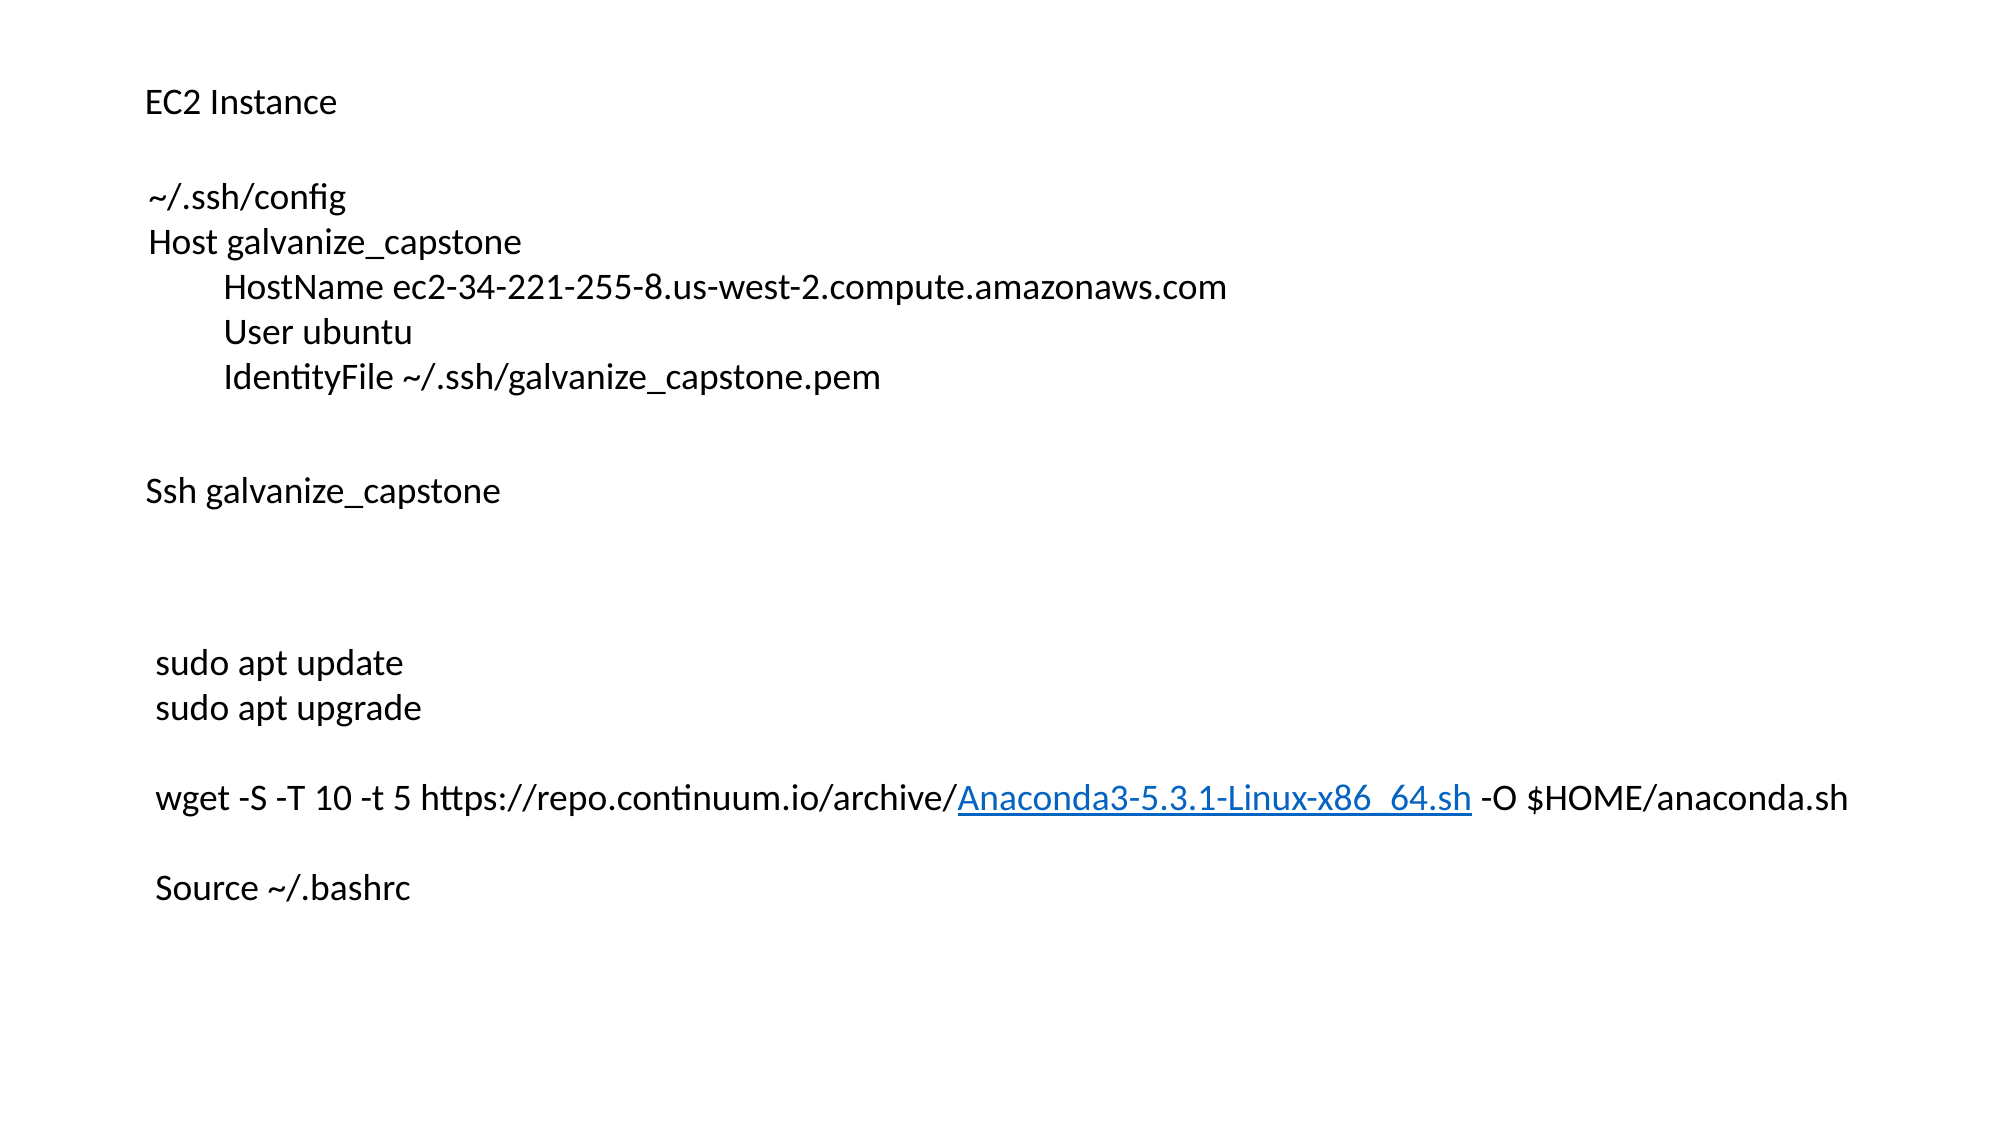

EC2 Instance
~/.ssh/config
Host galvanize_capstone
HostName ec2-34-221-255-8.us-west-2.compute.amazonaws.com
User ubuntu
IdentityFile ~/.ssh/galvanize_capstone.pem
Ssh galvanize_capstone
sudo apt update
sudo apt upgrade

wget -S -T 10 -t 5 https://repo.continuum.io/archive/Anaconda3-5.3.1-Linux-x86_64.sh -O $HOME/anaconda.sh

Source ~/.bashrc